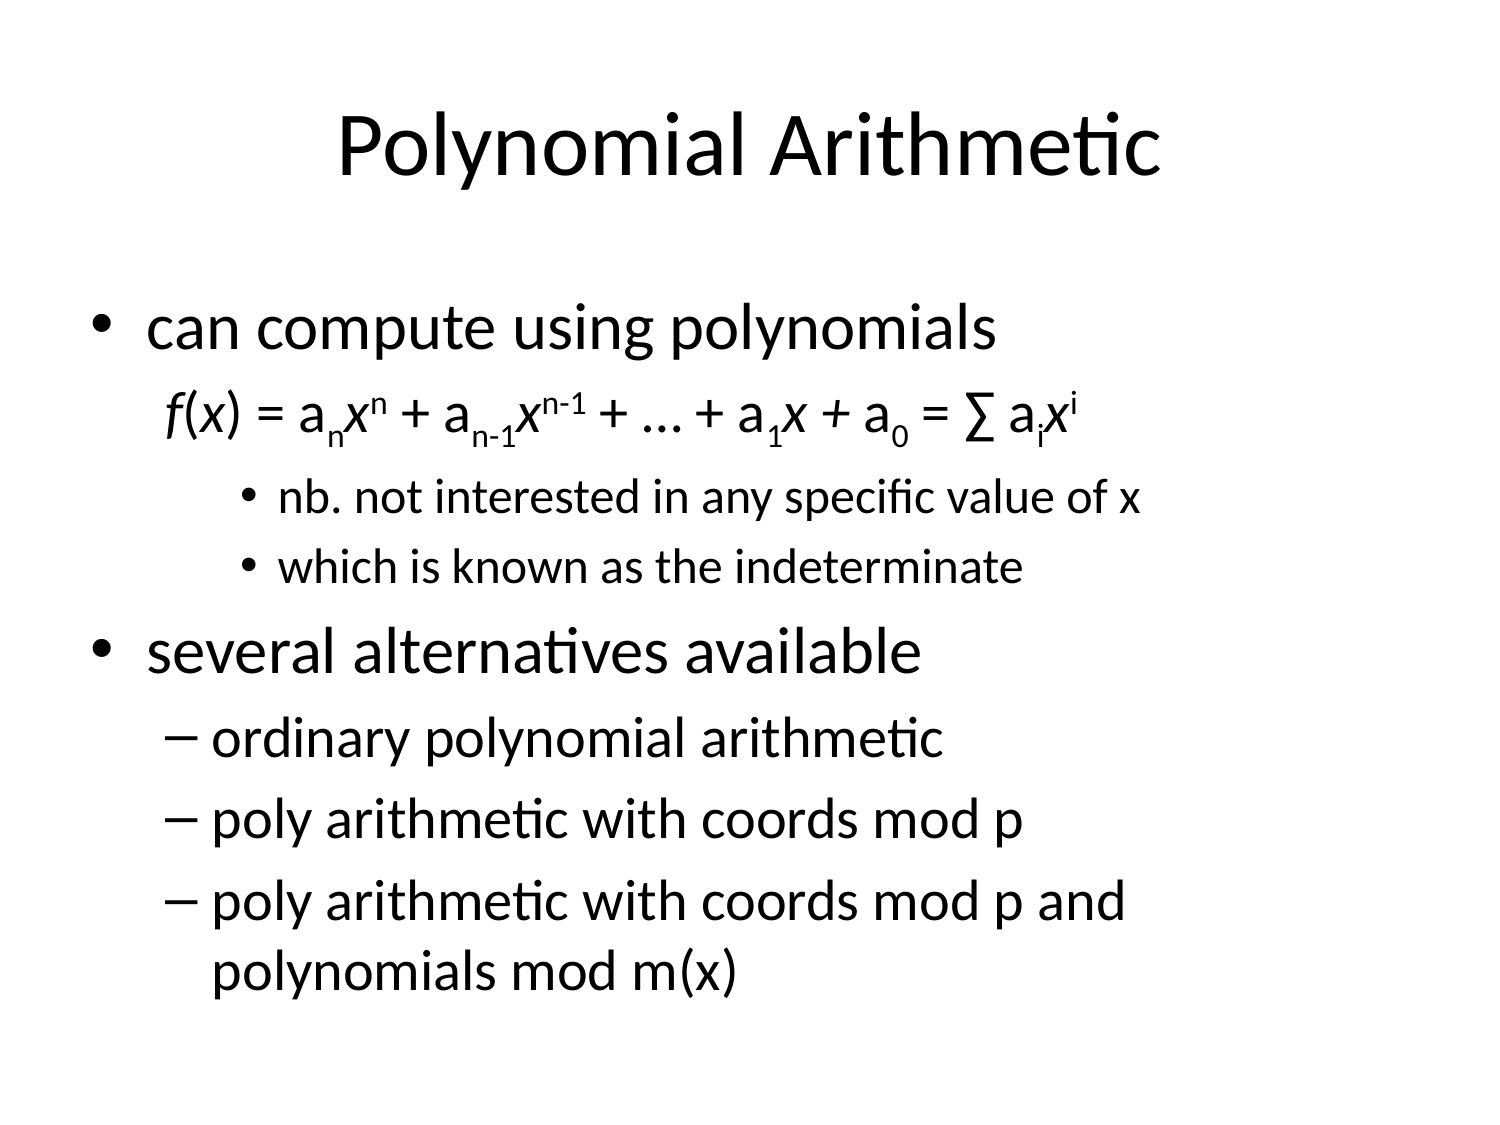

# Polynomial Arithmetic
can compute using polynomials
f(x) = anxn + an-1xn-1 + … + a1x + a0 = ∑ aixi
nb. not interested in any specific value of x
which is known as the indeterminate
several alternatives available
ordinary polynomial arithmetic
poly arithmetic with coords mod p
poly arithmetic with coords mod p and polynomials mod m(x)